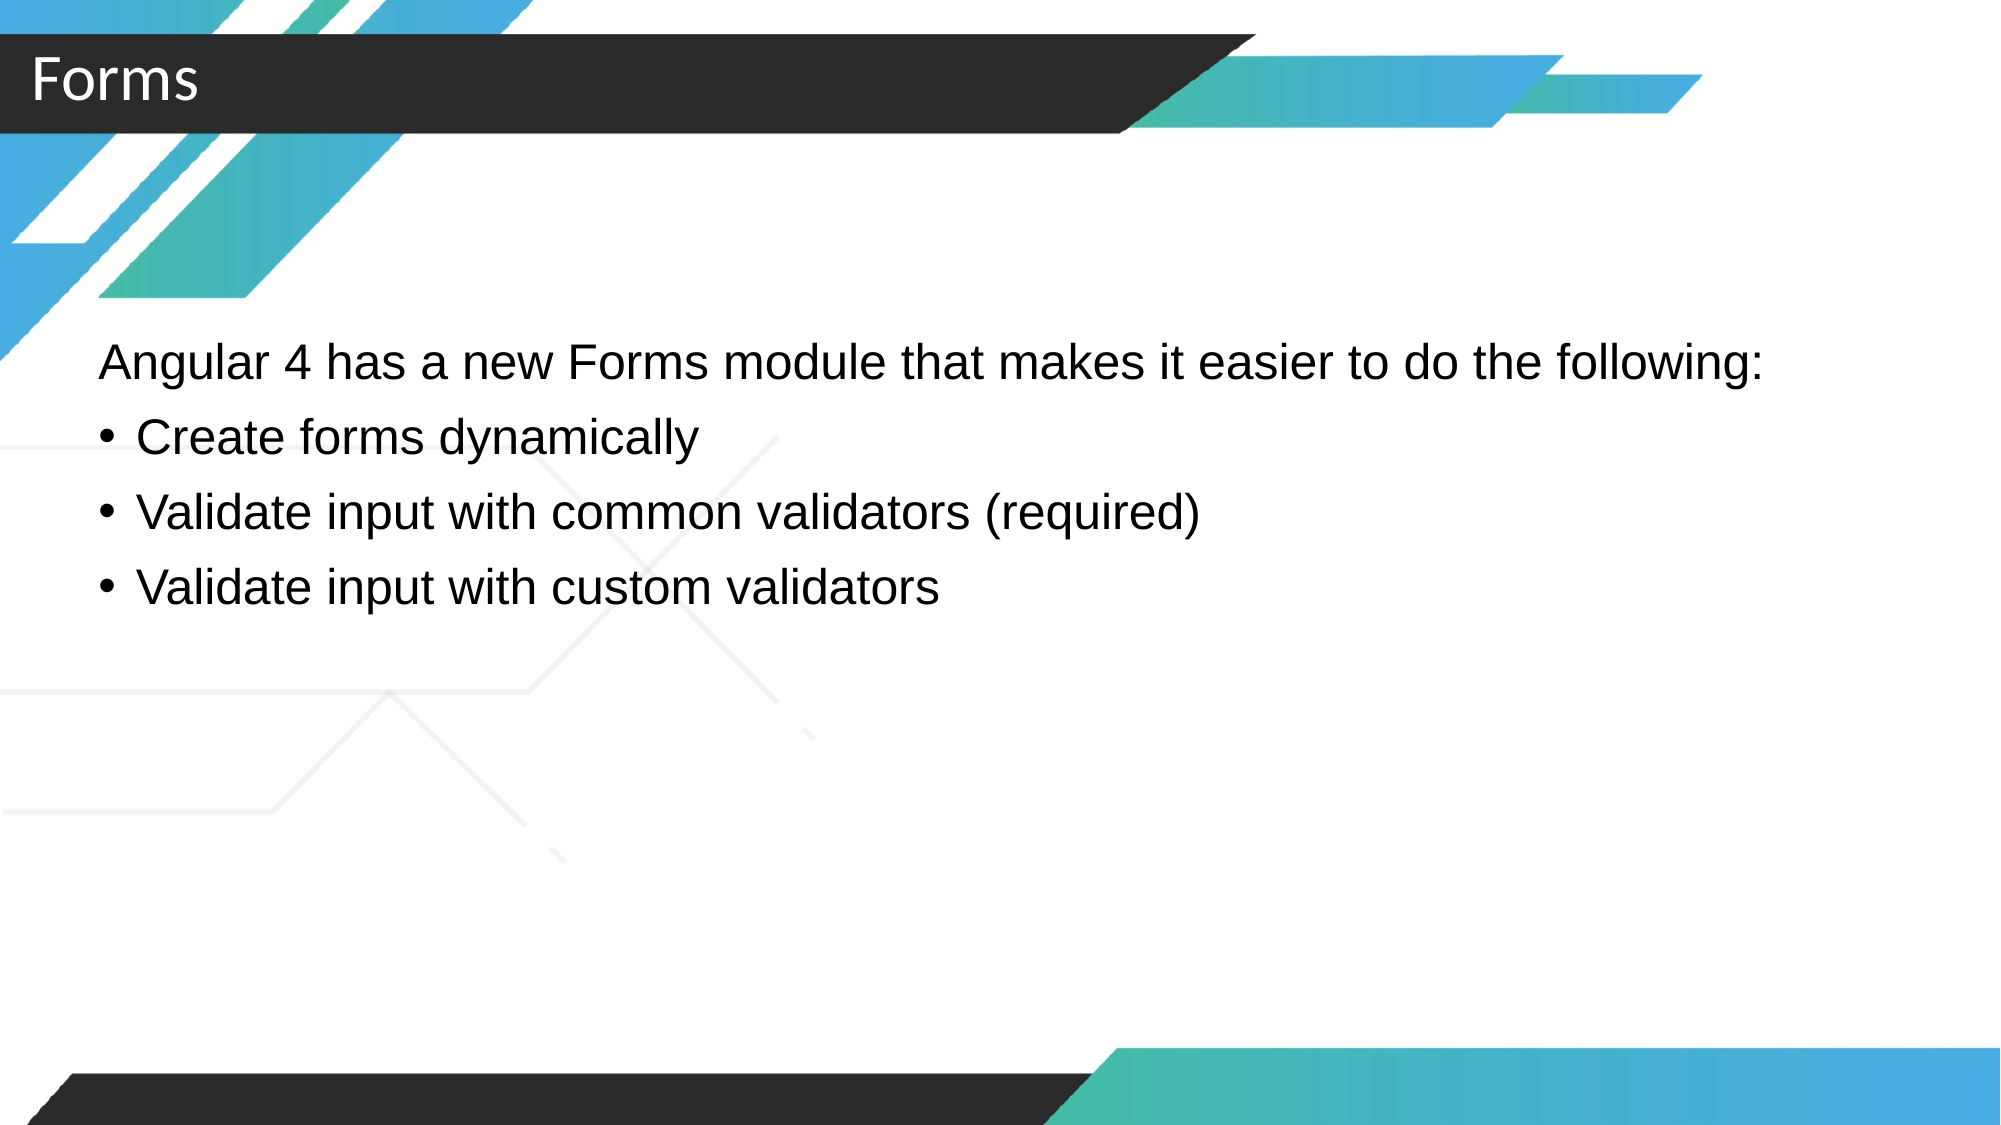

Forms
Angular 4 has a new Forms module that makes it easier to do the following:
Create forms dynamically
Validate input with common validators (required)
Validate input with custom validators